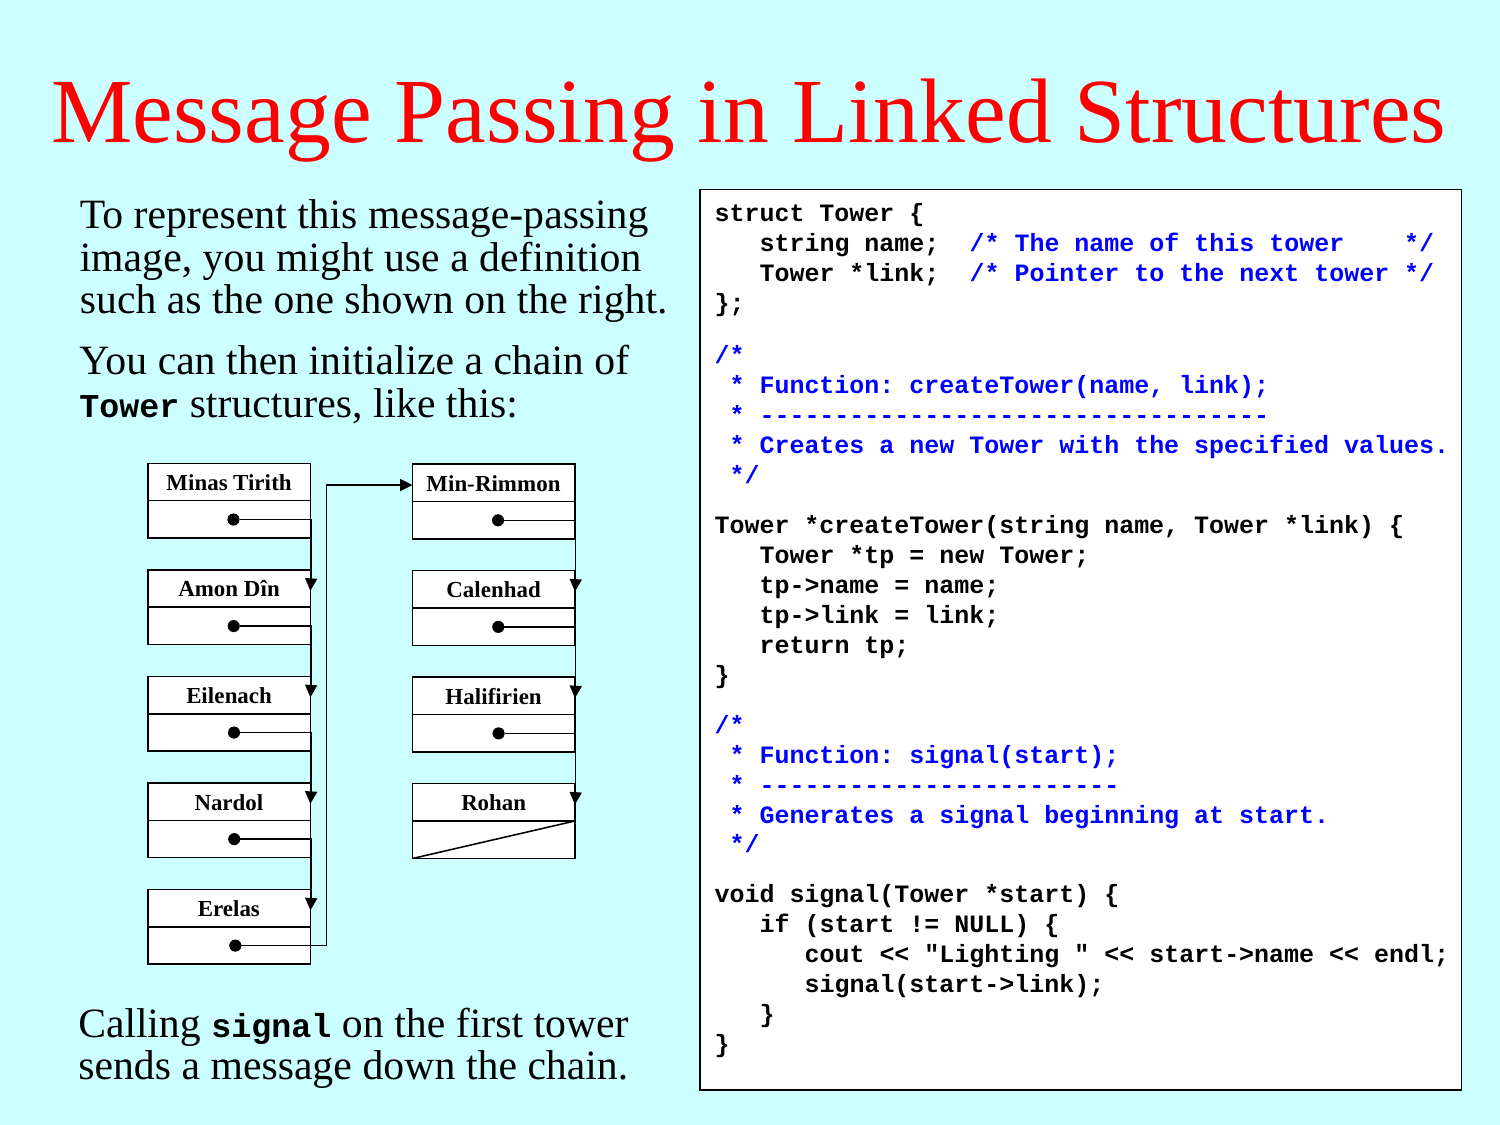

# Message Passing in Linked Structures
To represent this message-passing image, you might use a definition such as the one shown on the right.
struct Tower {
   string name;  /* The name of this tower    */
   Tower *link;  /* Pointer to the next tower */
};

/*
 * Function: createTower(name, link);
 * ----------------------------------
 * Creates a new Tower with the specified values.
 */

Tower *createTower(string name, Tower *link) {
   Tower *tp = new Tower;
   tp->name = name;
   tp->link = link;
   return tp;
}

/*
 * Function: signal(start);
 * ------------------------
 * Generates a signal beginning at start.
 */

void signal(Tower *start) {
   if (start != NULL) {
      cout << "Lighting " << start->name << endl;
      signal(start->link);
   }
}

You can then initialize a chain of Tower structures, like this:
Minas Tirith
Min-Rimmon

Amon Dîn
Calenhad

Eilenach
Halifirien

Nardol
Rohan

Erelas

Calling signal on the first tower sends a message down the chain.